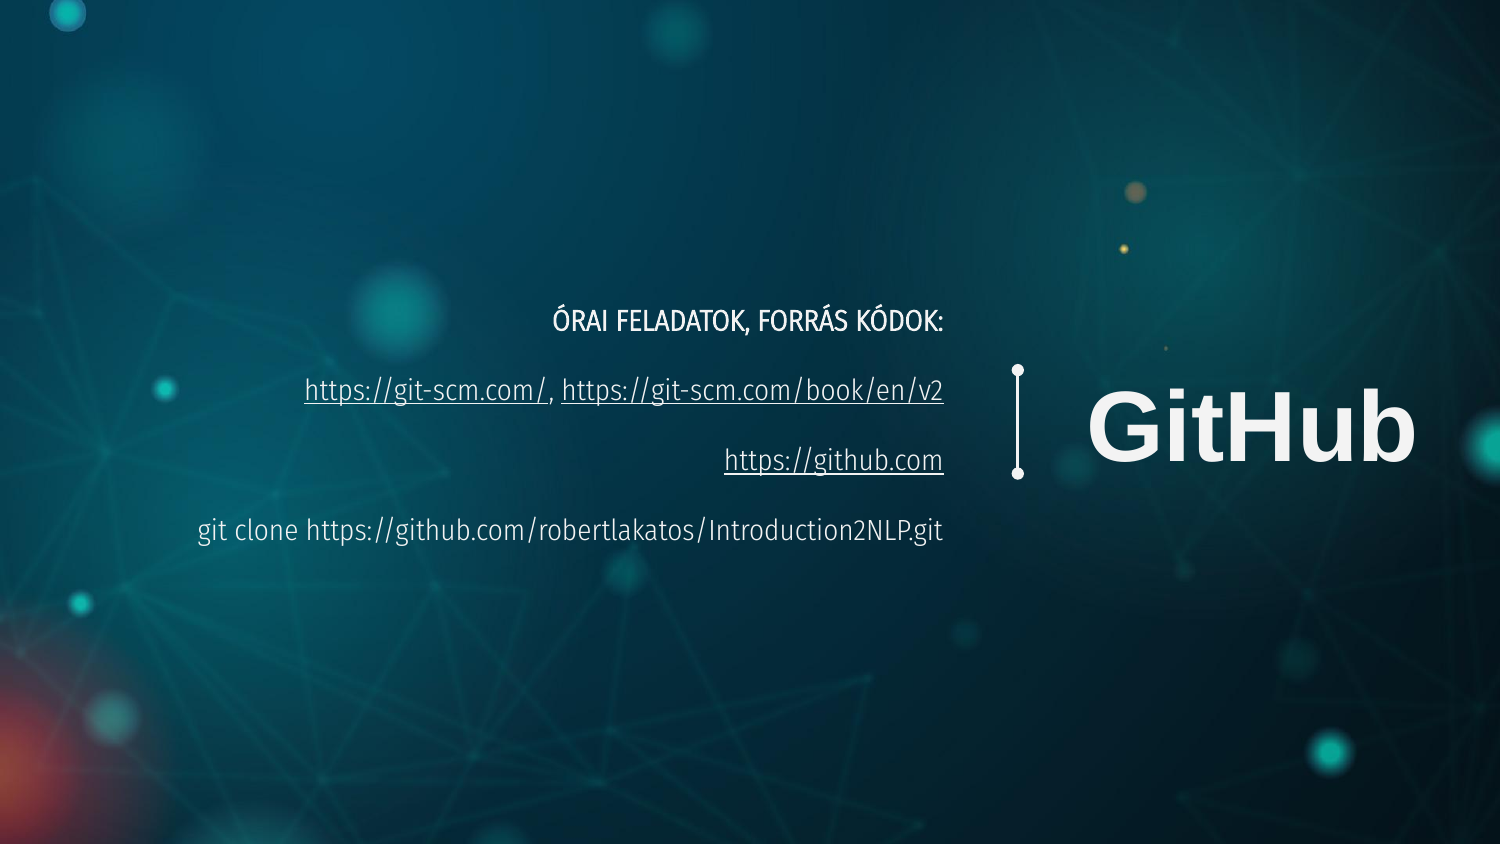

# GitHub
ÓRAI FELADATOK, FORRÁS KÓDOK:

https://git-scm.com/, https://git-scm.com/book/en/v2

https://github.com

 git clone https://github.com/robertlakatos/Introduction2NLP.git